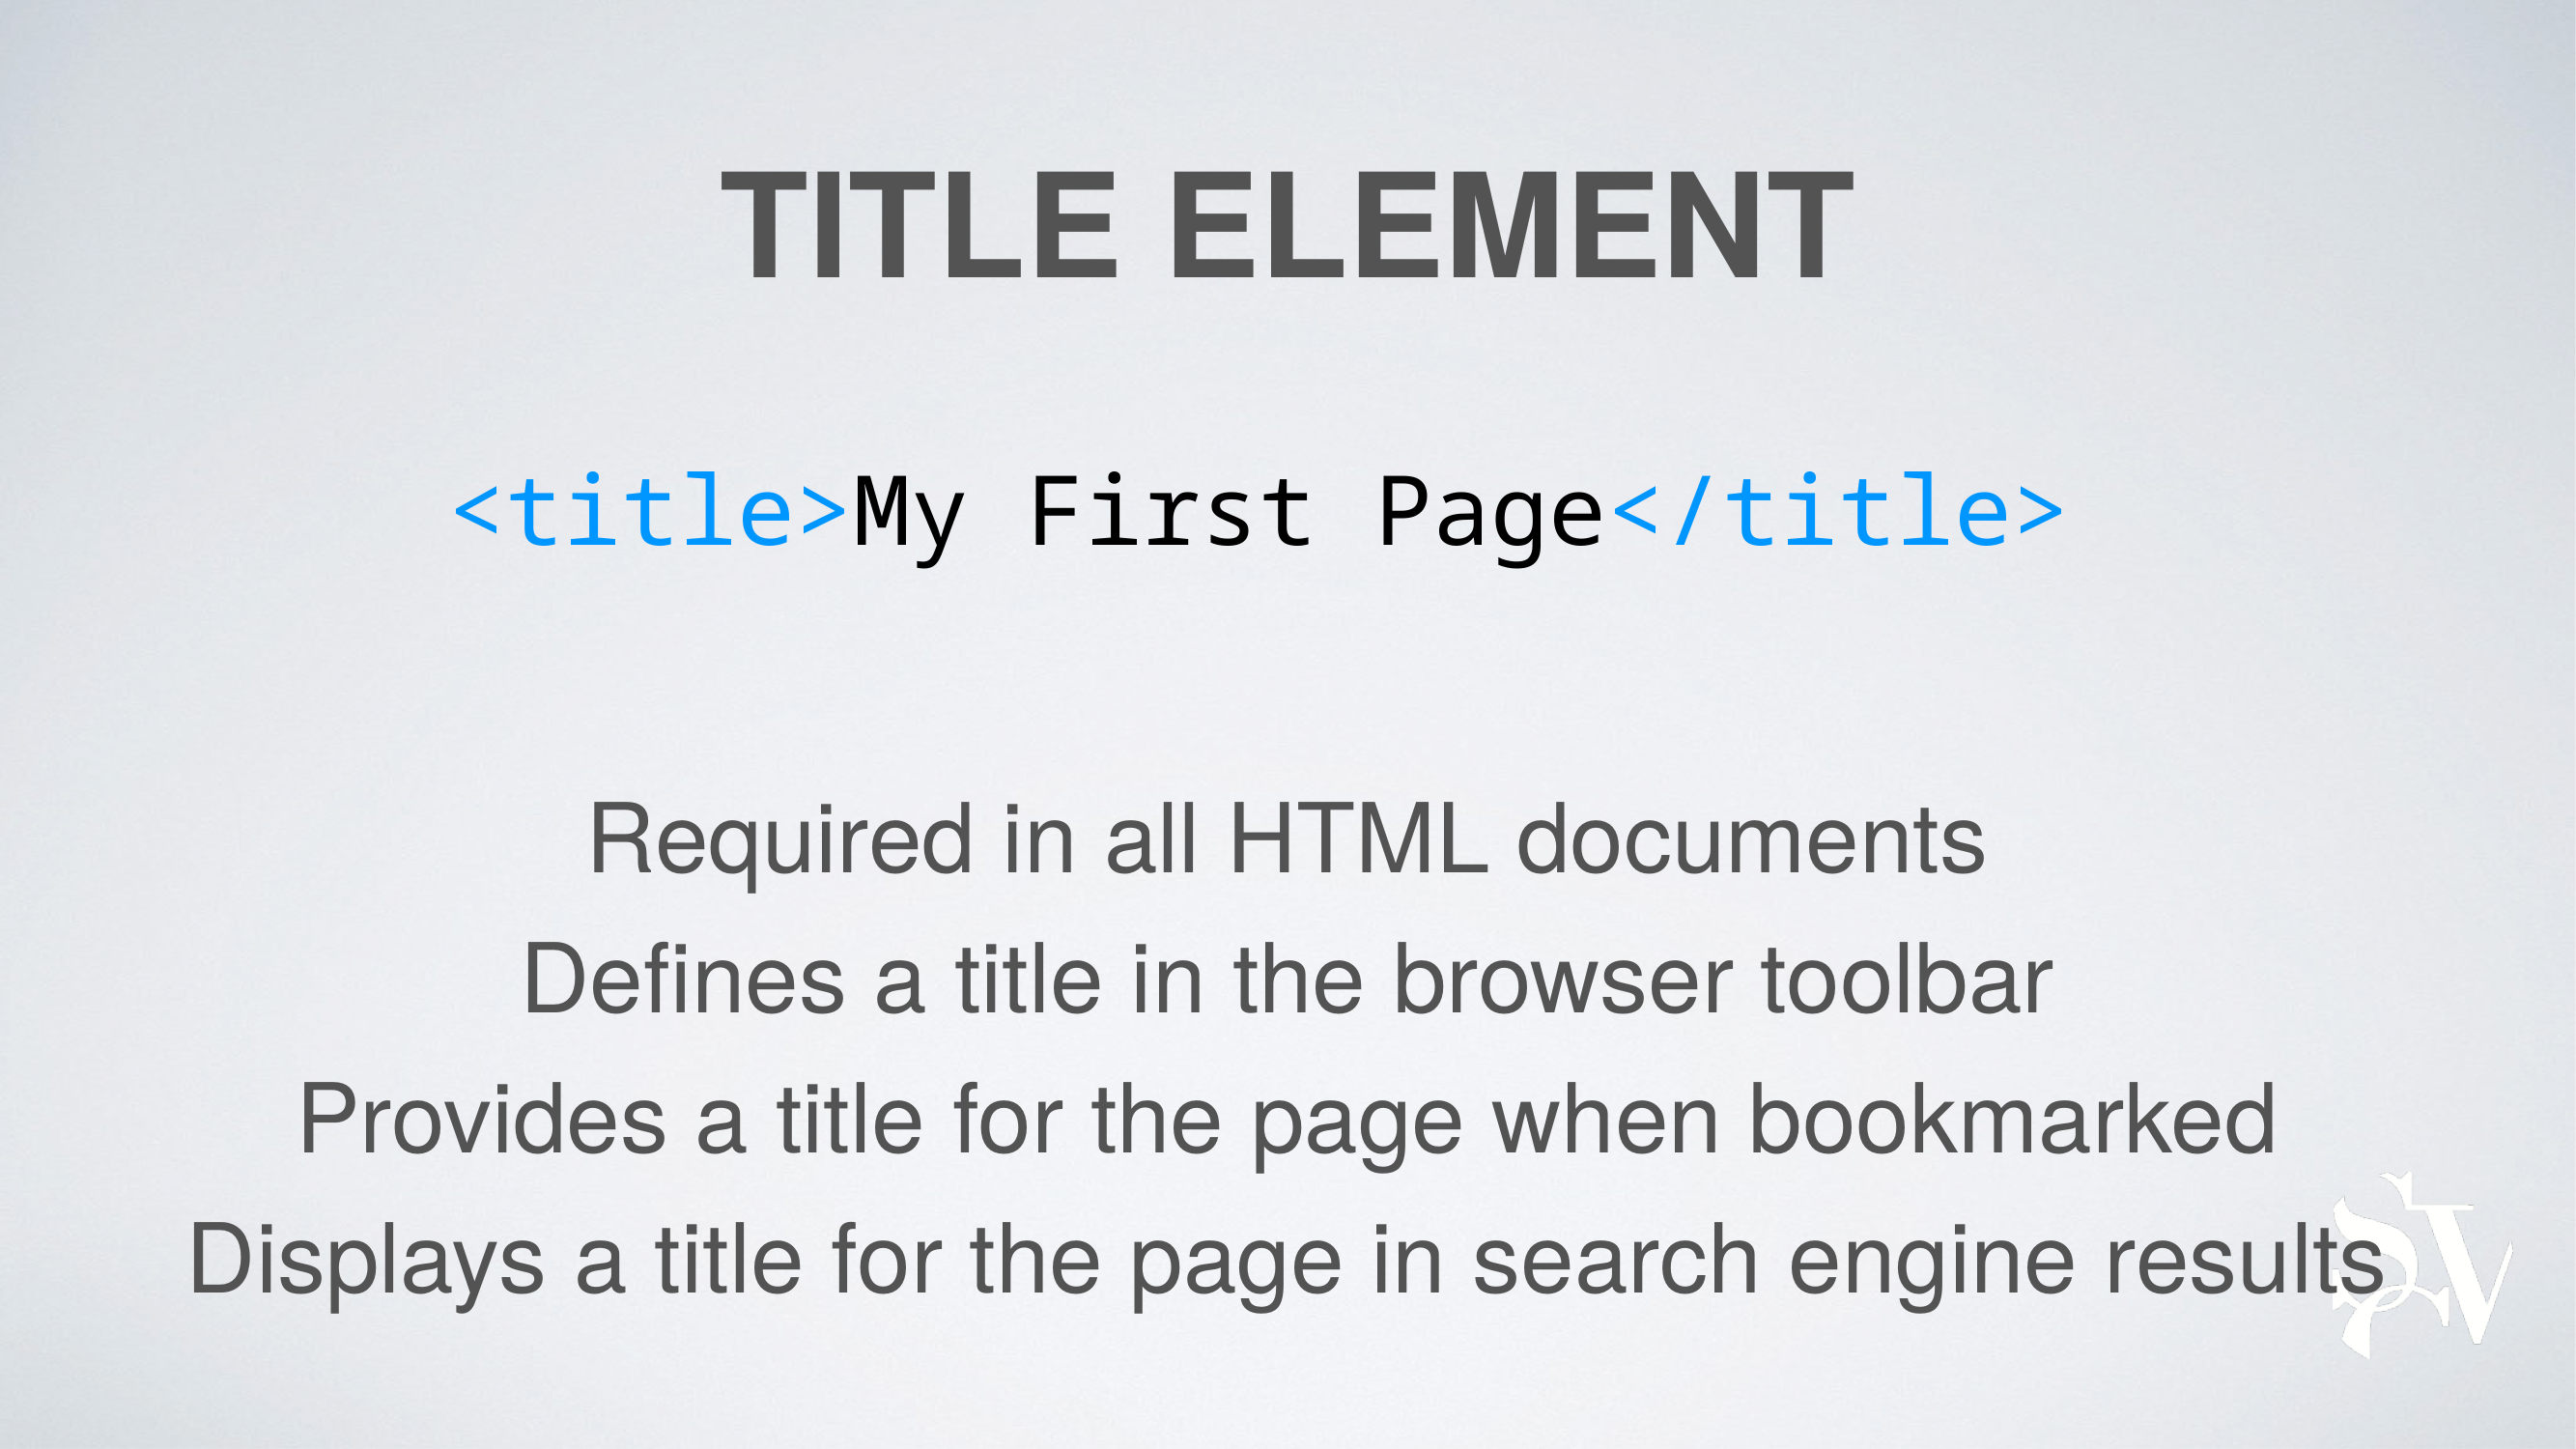

# TITLE element
<title>My First Page</title>

Required in all HTML documents
Defines a title in the browser toolbar
Provides a title for the page when bookmarked
Displays a title for the page in search engine results